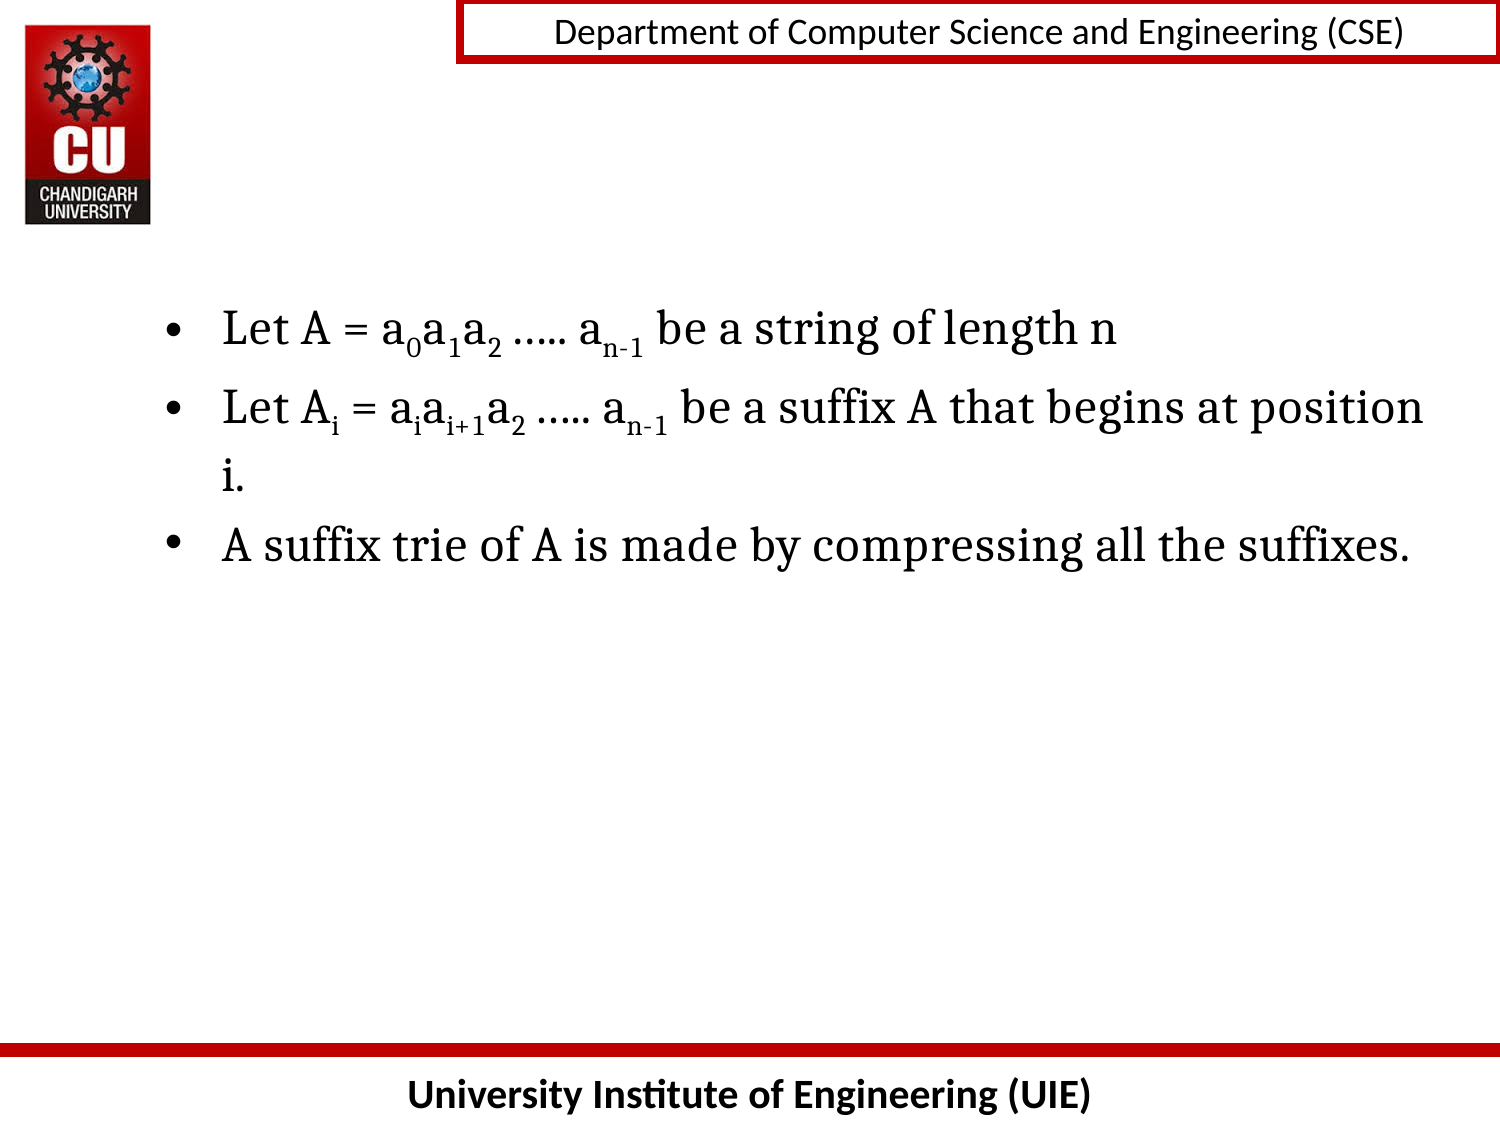

Let A = a0a1a2 ….. an-1 be a string of length n
Let Ai = aiai+1a2 ….. an-1 be a suffix A that begins at position i.
A suffix trie of A is made by compressing all the suffixes.